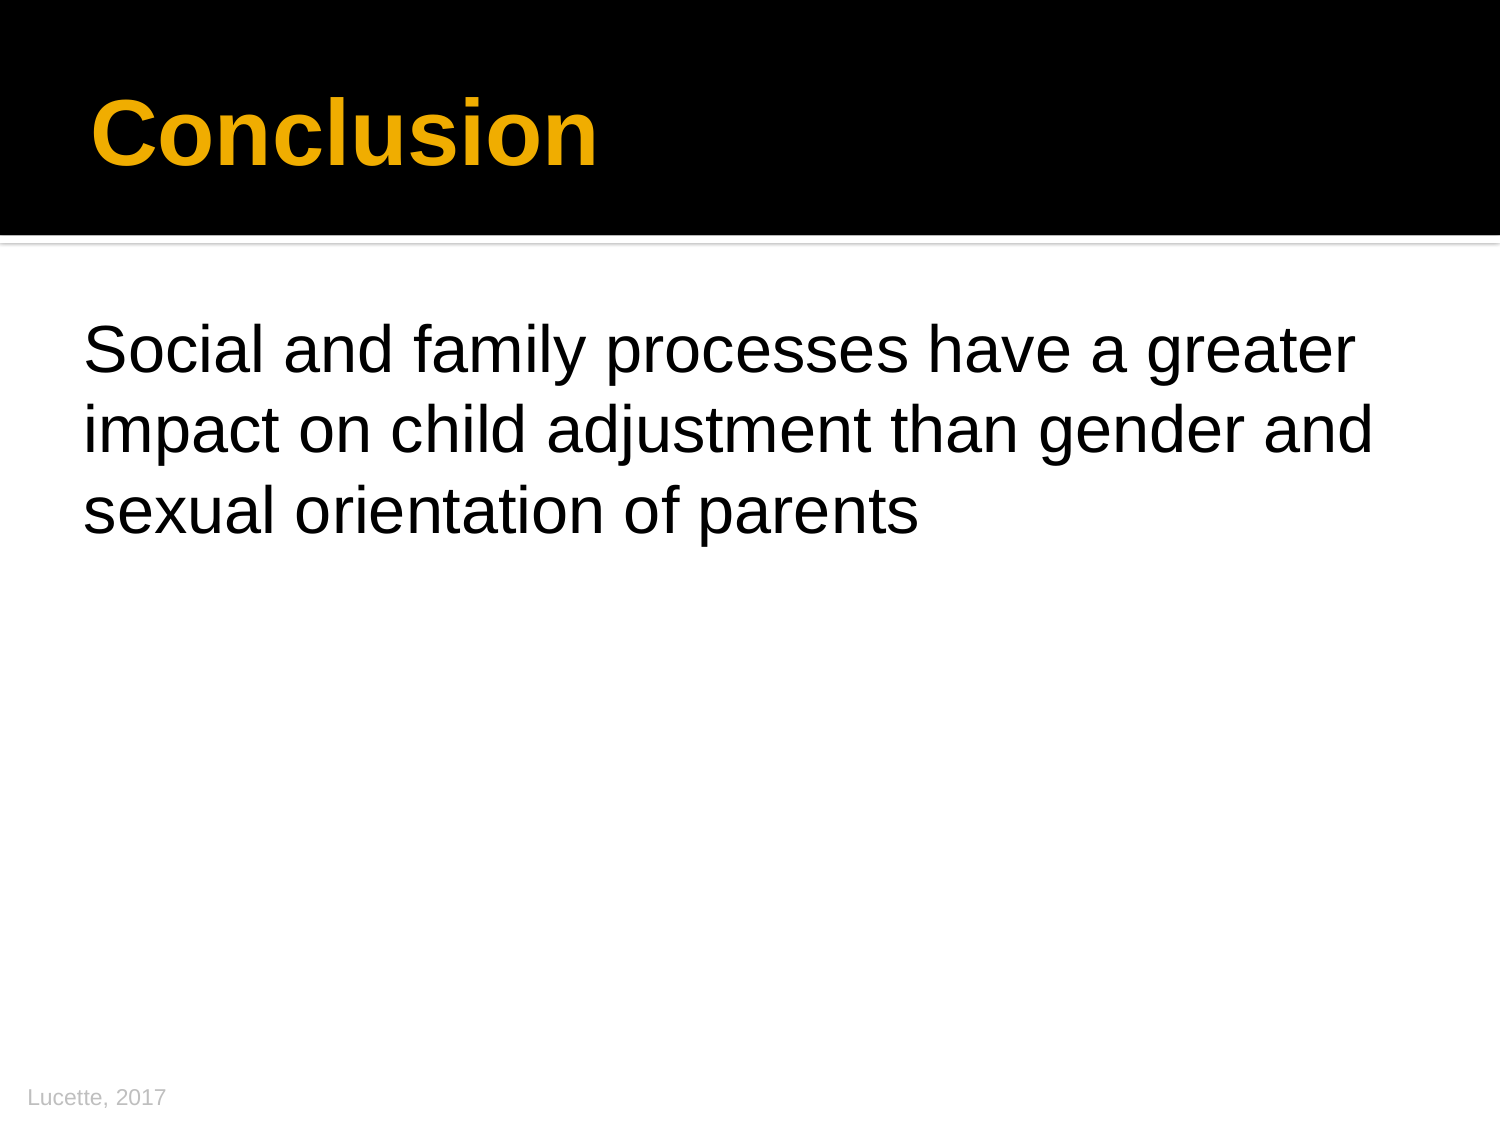

# Conclusion
Social and family processes have a greater impact on child adjustment than gender and sexual orientation of parents
Lucette, 2017